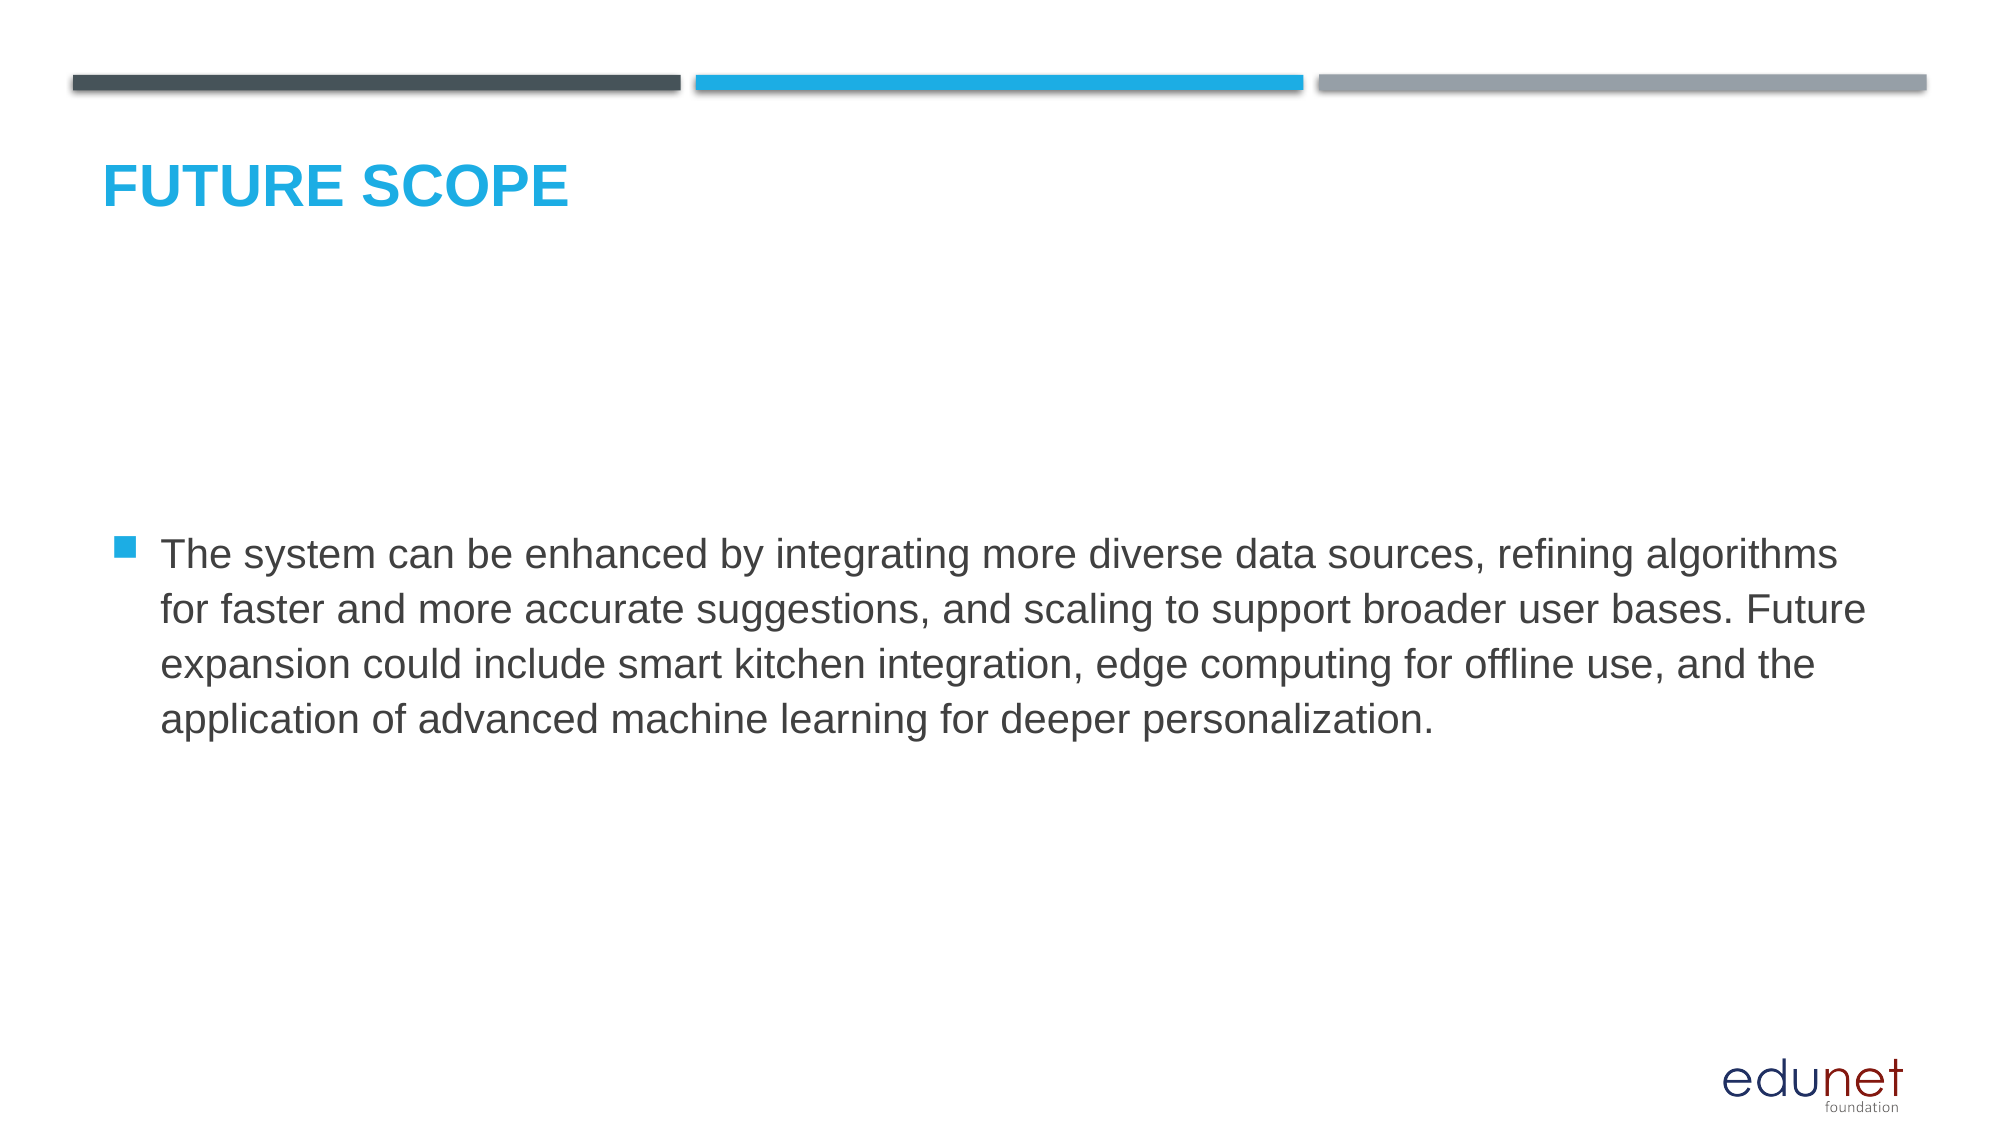

Future scope

The system can be enhanced by integrating more diverse data sources, refining algorithms for faster and more accurate suggestions, and scaling to support broader user bases. Future expansion could include smart kitchen integration, edge computing for offline use, and the application of advanced machine learning for deeper personalization.